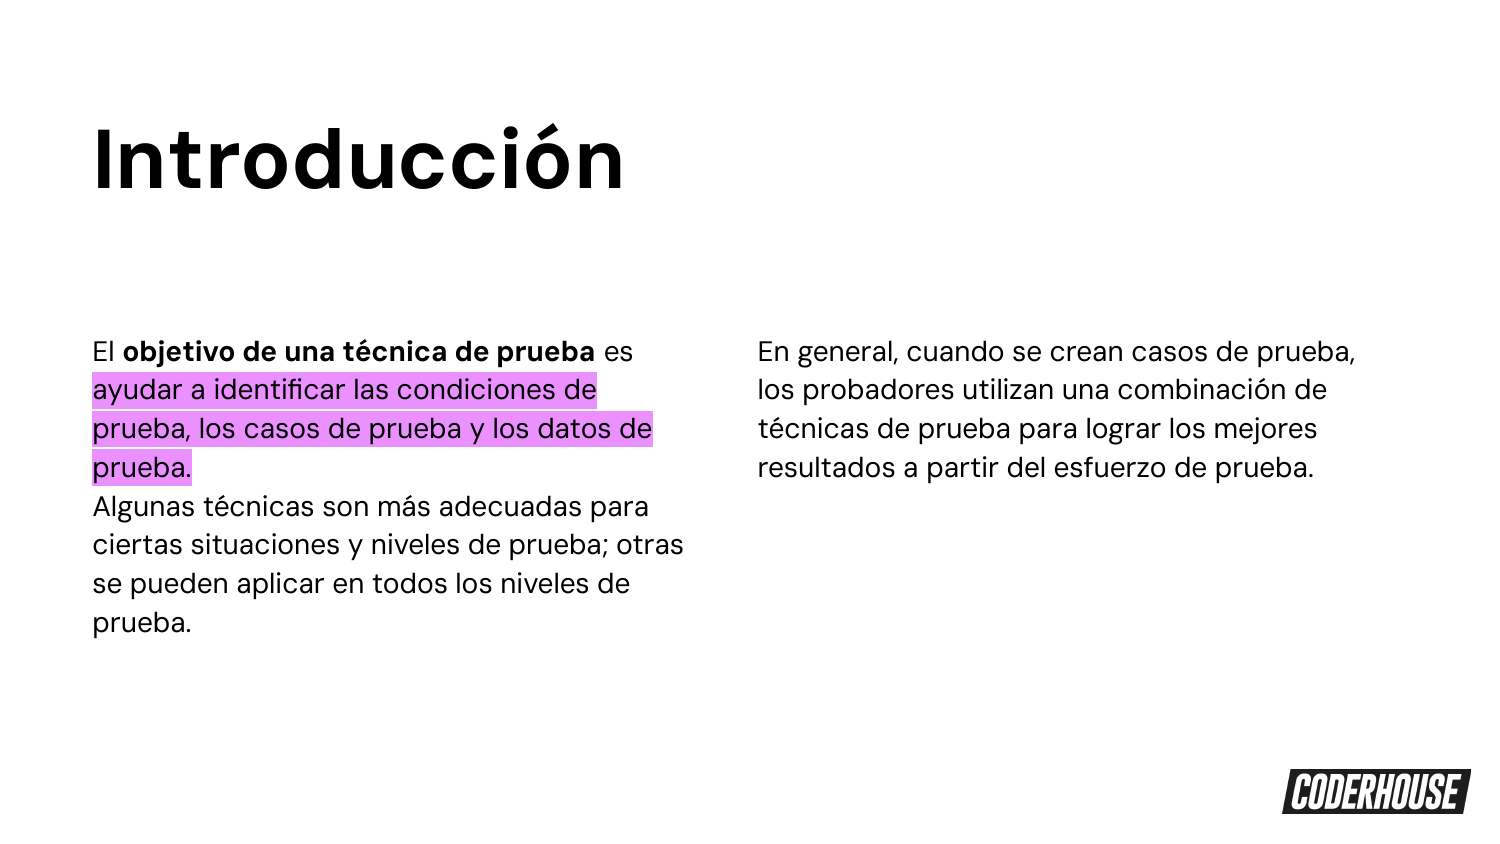

Introducción
El objetivo de una técnica de prueba es ayudar a identificar las condiciones de prueba, los casos de prueba y los datos de prueba.
Algunas técnicas son más adecuadas para ciertas situaciones y niveles de prueba; otras se pueden aplicar en todos los niveles de prueba.
En general, cuando se crean casos de prueba, los probadores utilizan una combinación de técnicas de prueba para lograr los mejores resultados a partir del esfuerzo de prueba.